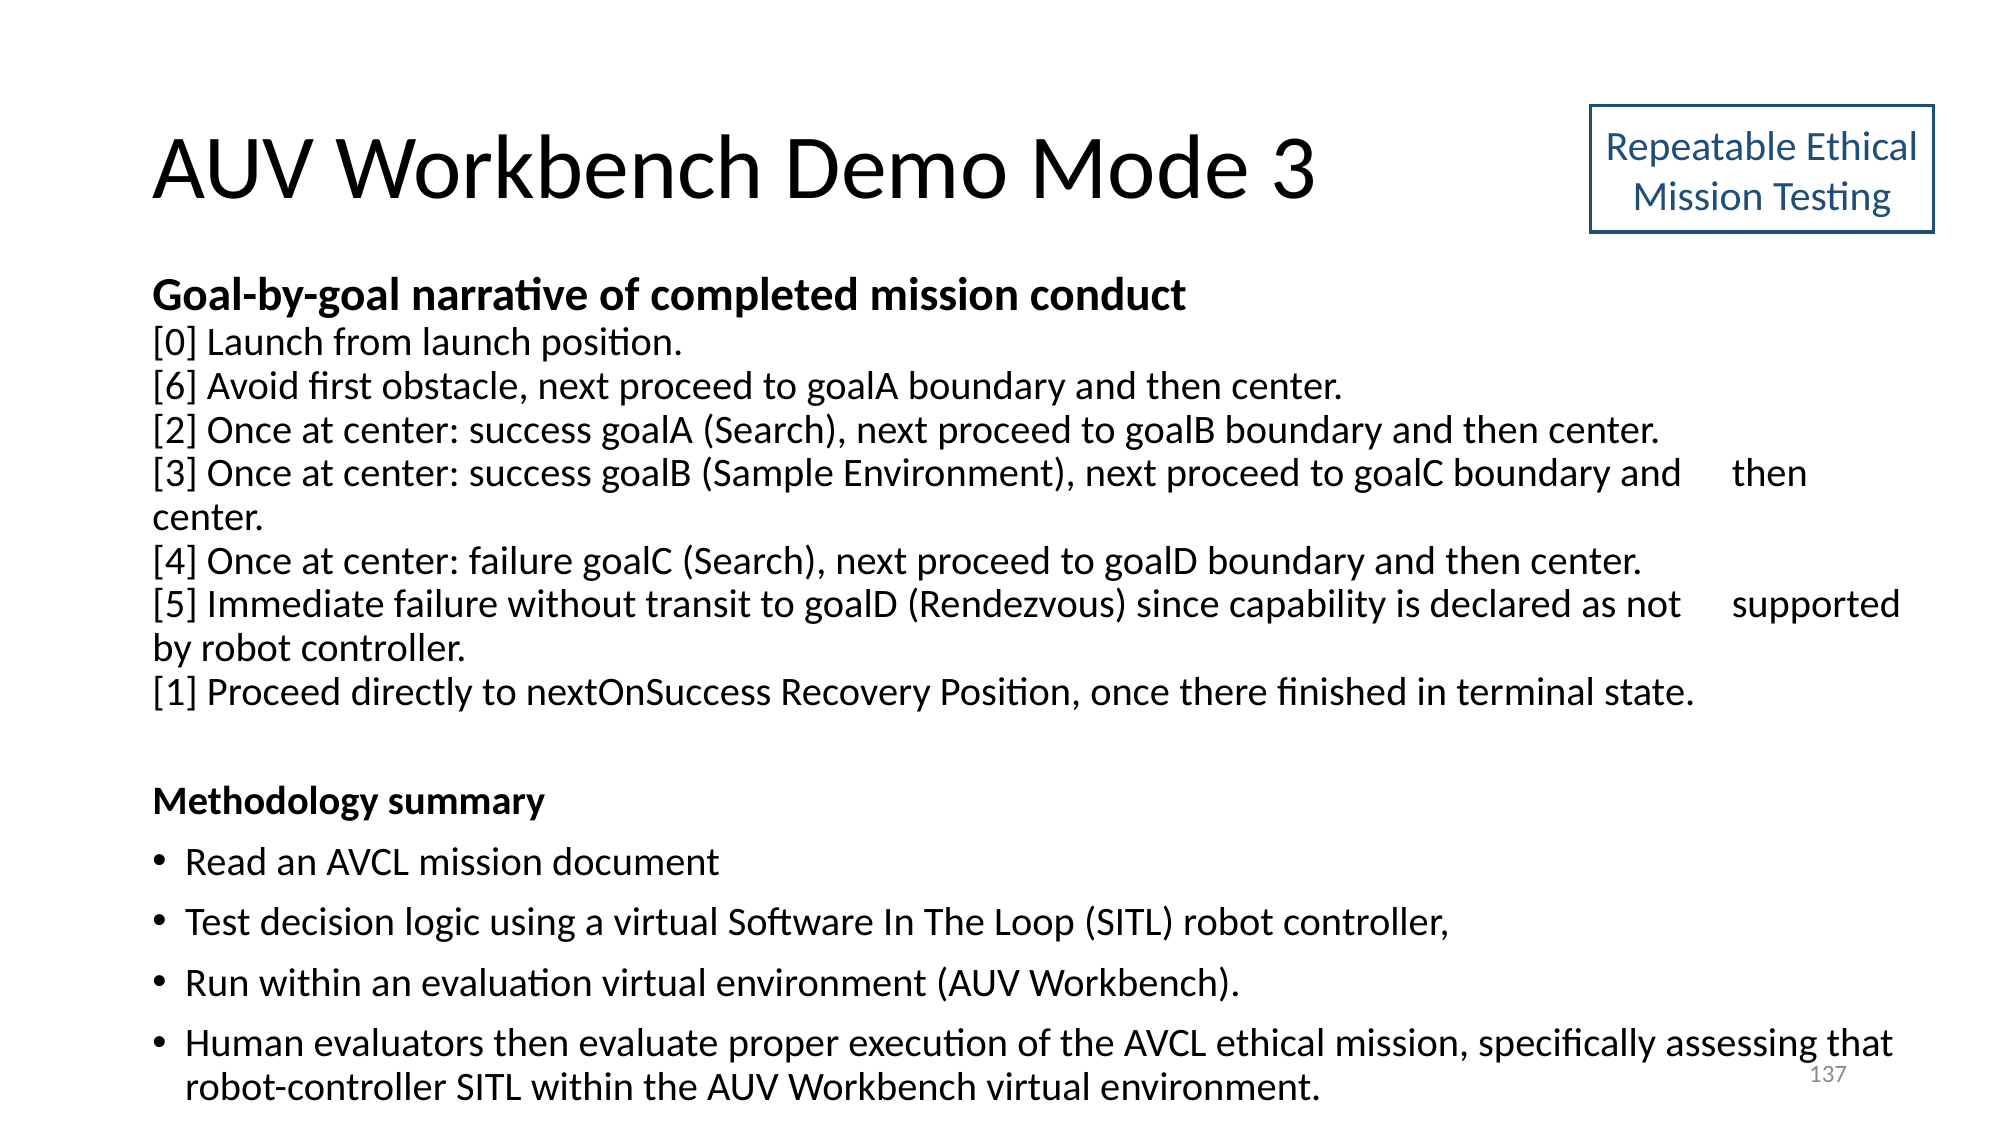

# AUV Workbench Demo Mode 3
Repeatable Ethical Mission Testing
Goal-by-goal narrative of completed mission conduct
[0] Launch from launch position.
[6] Avoid first obstacle, next proceed to goalA boundary and then center.
[2] Once at center: success goalA (Search), next proceed to goalB boundary and then center.
[3] Once at center: success goalB (Sample Environment), next proceed to goalC boundary and 	then center.
[4] Once at center: failure goalC (Search), next proceed to goalD boundary and then center.
[5] Immediate failure without transit to goalD (Rendezvous) since capability is declared as not 	supported by robot controller.
[1] Proceed directly to nextOnSuccess Recovery Position, once there finished in terminal state.
Methodology summary
Read an AVCL mission document
Test decision logic using a virtual Software In The Loop (SITL) robot controller,
Run within an evaluation virtual environment (AUV Workbench).
Human evaluators then evaluate proper execution of the AVCL ethical mission, specifically assessing that robot-controller SITL within the AUV Workbench virtual environment.
137